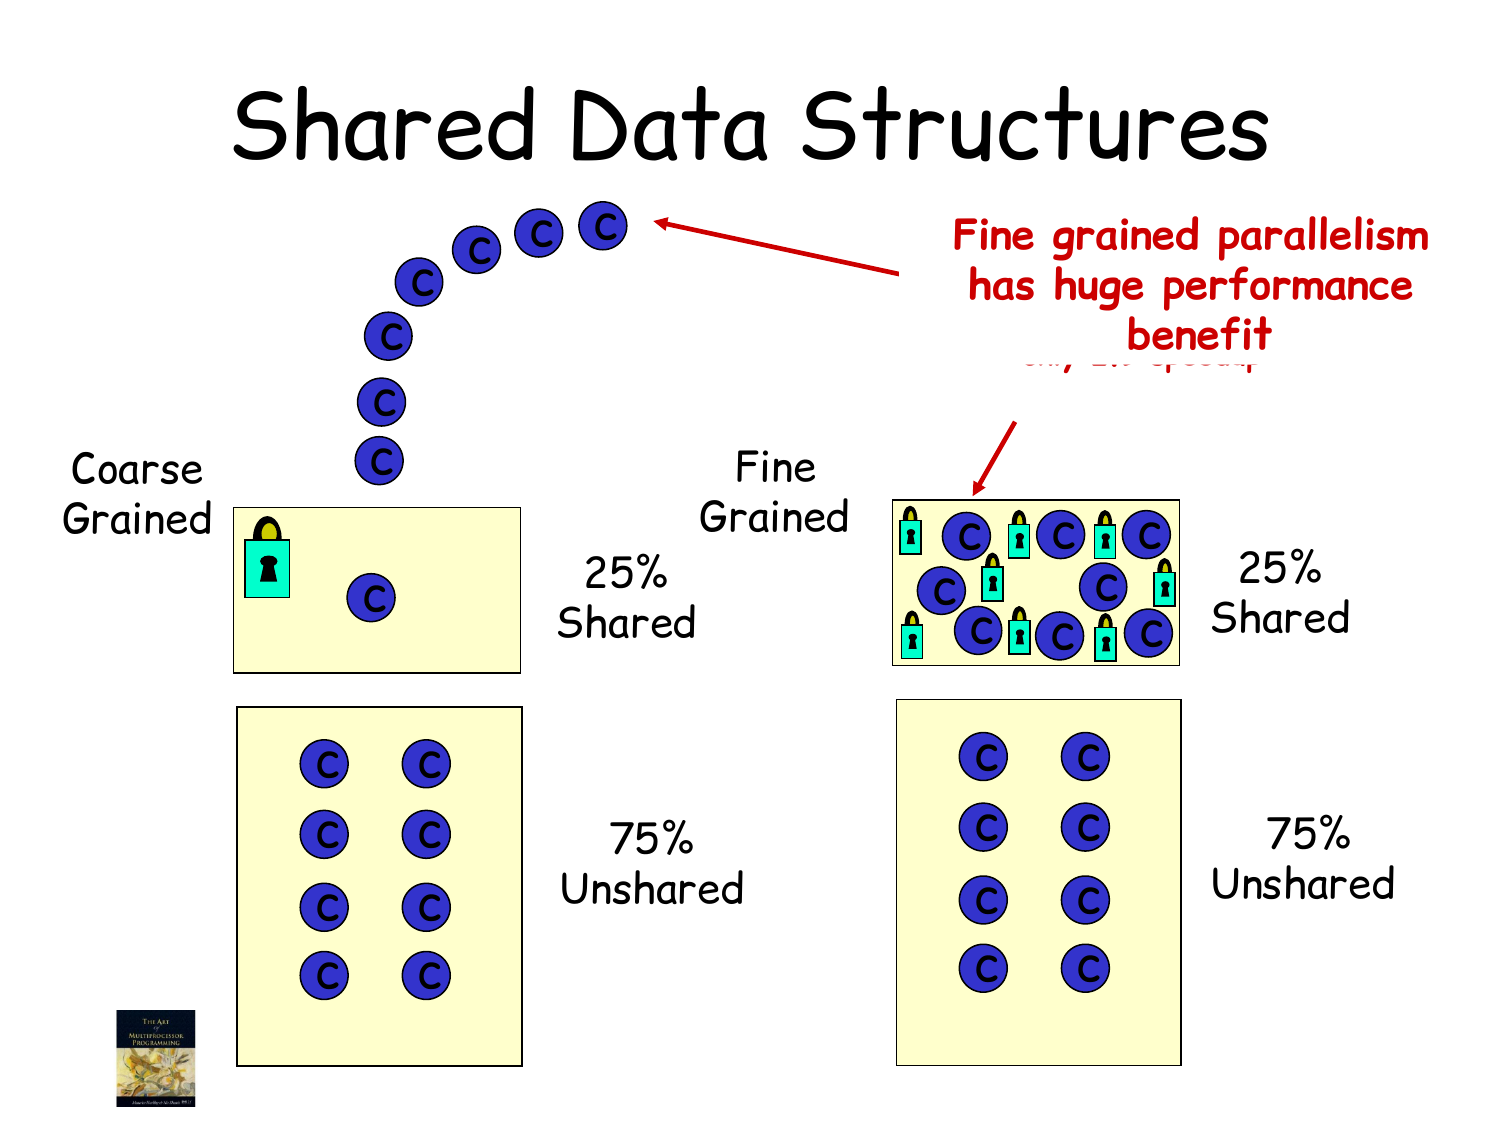

# Shared Data Structures
c

c

c

c

c

c

c

Fine grained parallelism
has huge performance
benefit

The reason
we get
only 2.9 speedup
Fine
Grained
Coarse
Grained
c

c

c

c

c

c

c

c

25%
Shared
25%
Shared
c

c

c

c

c

c

c

c

c

c

c

c

c

c

c

c

c

 75%
Unshared
75%
Unshared